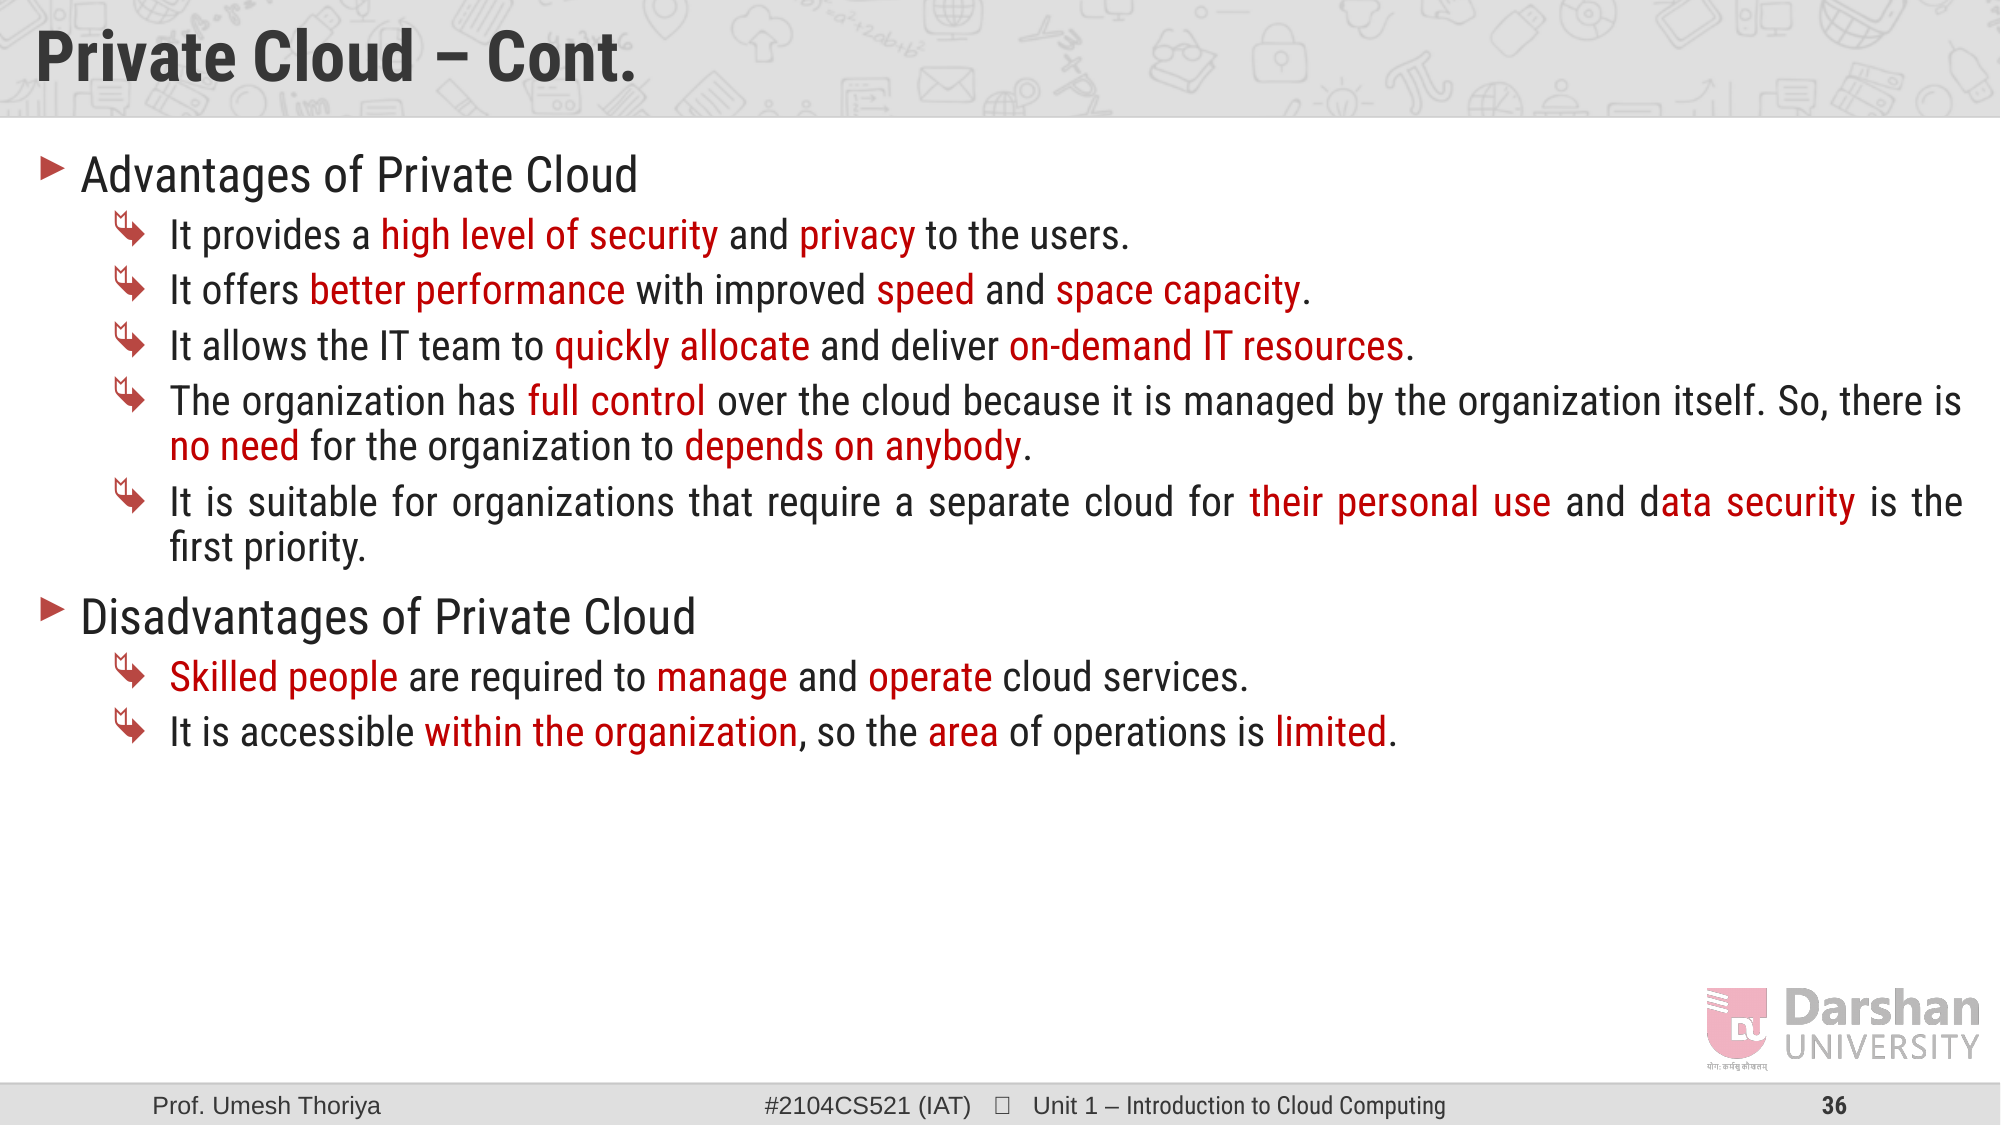

# Private Cloud – Cont.
Advantages of Private Cloud
It provides a high level of security and privacy to the users.
It offers better performance with improved speed and space capacity.
It allows the IT team to quickly allocate and deliver on-demand IT resources.
The organization has full control over the cloud because it is managed by the organization itself. So, there is no need for the organization to depends on anybody.
It is suitable for organizations that require a separate cloud for their personal use and data security is the first priority.
Disadvantages of Private Cloud
Skilled people are required to manage and operate cloud services.
It is accessible within the organization, so the area of operations is limited.